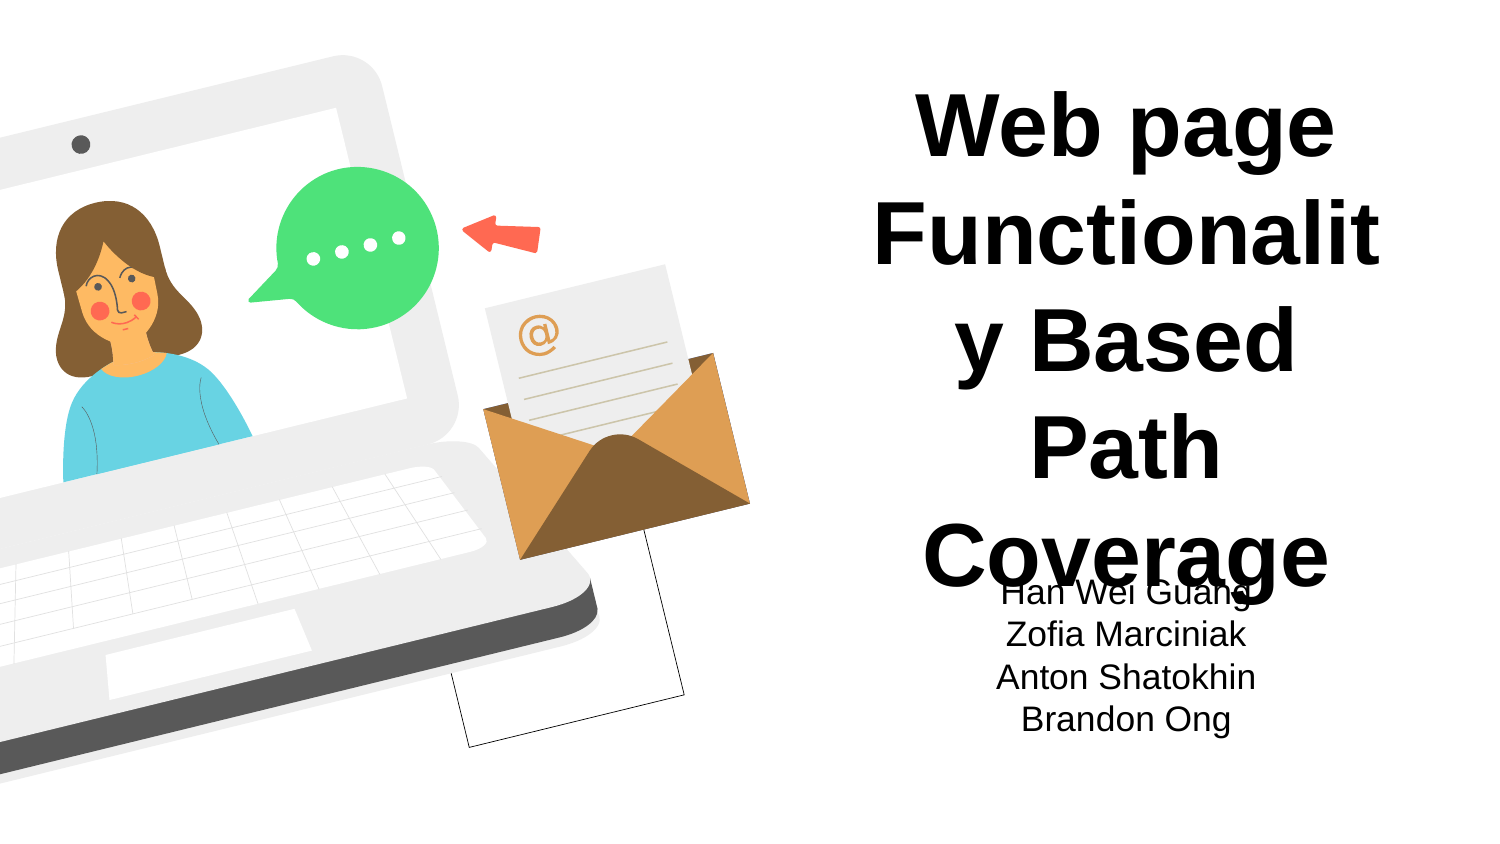

# Web page Functionality Based Path Coverage
Han Wei Guang
Zofia Marciniak
Anton Shatokhin
Brandon Ong